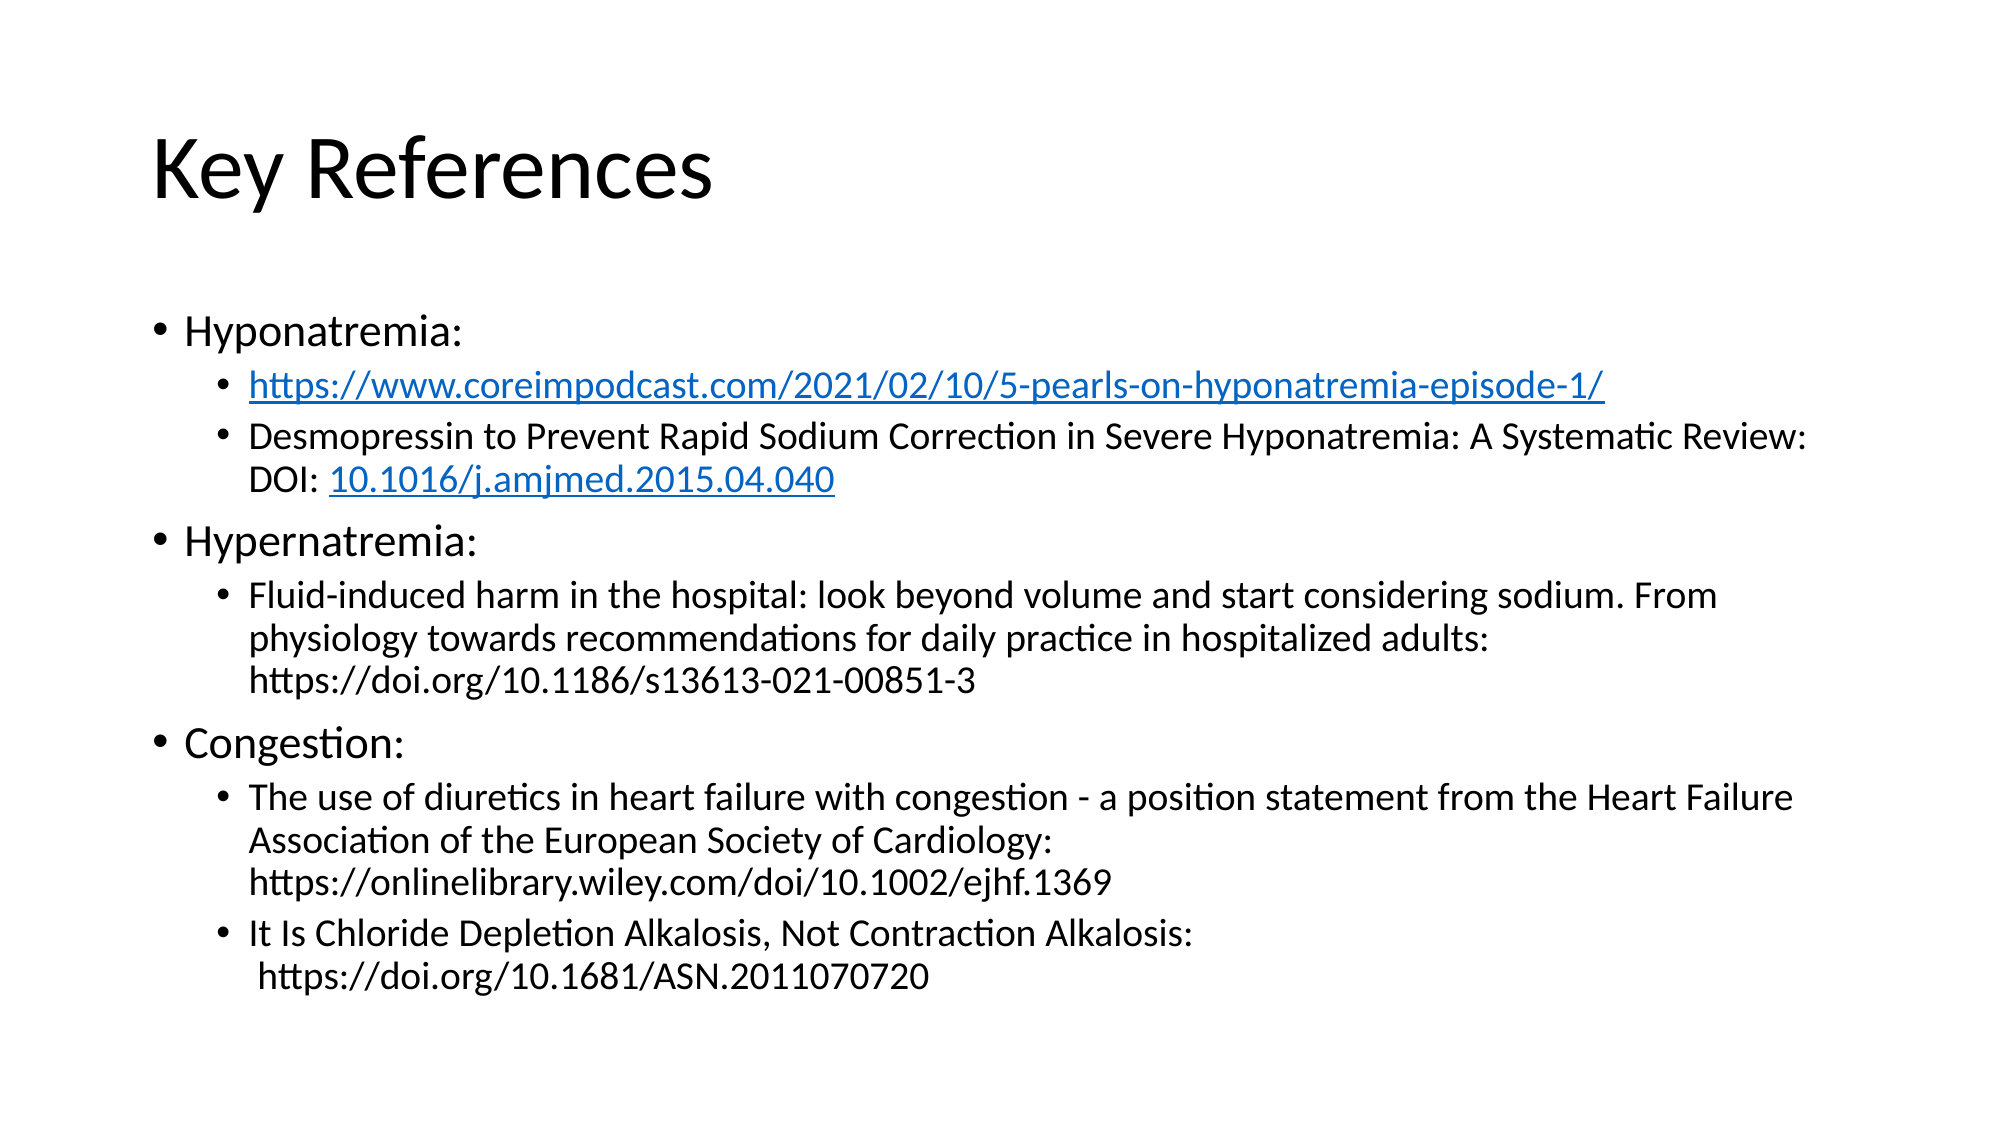

# Key References
Hyponatremia:
https://www.coreimpodcast.com/2021/02/10/5-pearls-on-hyponatremia-episode-1/
Desmopressin to Prevent Rapid Sodium Correction in Severe Hyponatremia: A Systematic Review: DOI: 10.1016/j.amjmed.2015.04.040
Hypernatremia:
Fluid-induced harm in the hospital: look beyond volume and start considering sodium. From physiology towards recommendations for daily practice in hospitalized adults: https://doi.org/10.1186/s13613-021-00851-3
Congestion:
The use of diuretics in heart failure with congestion - a position statement from the Heart Failure Association of the European Society of Cardiology: https://onlinelibrary.wiley.com/doi/10.1002/ejhf.1369
It Is Chloride Depletion Alkalosis, Not Contraction Alkalosis:  https://doi.org/10.1681/ASN.2011070720